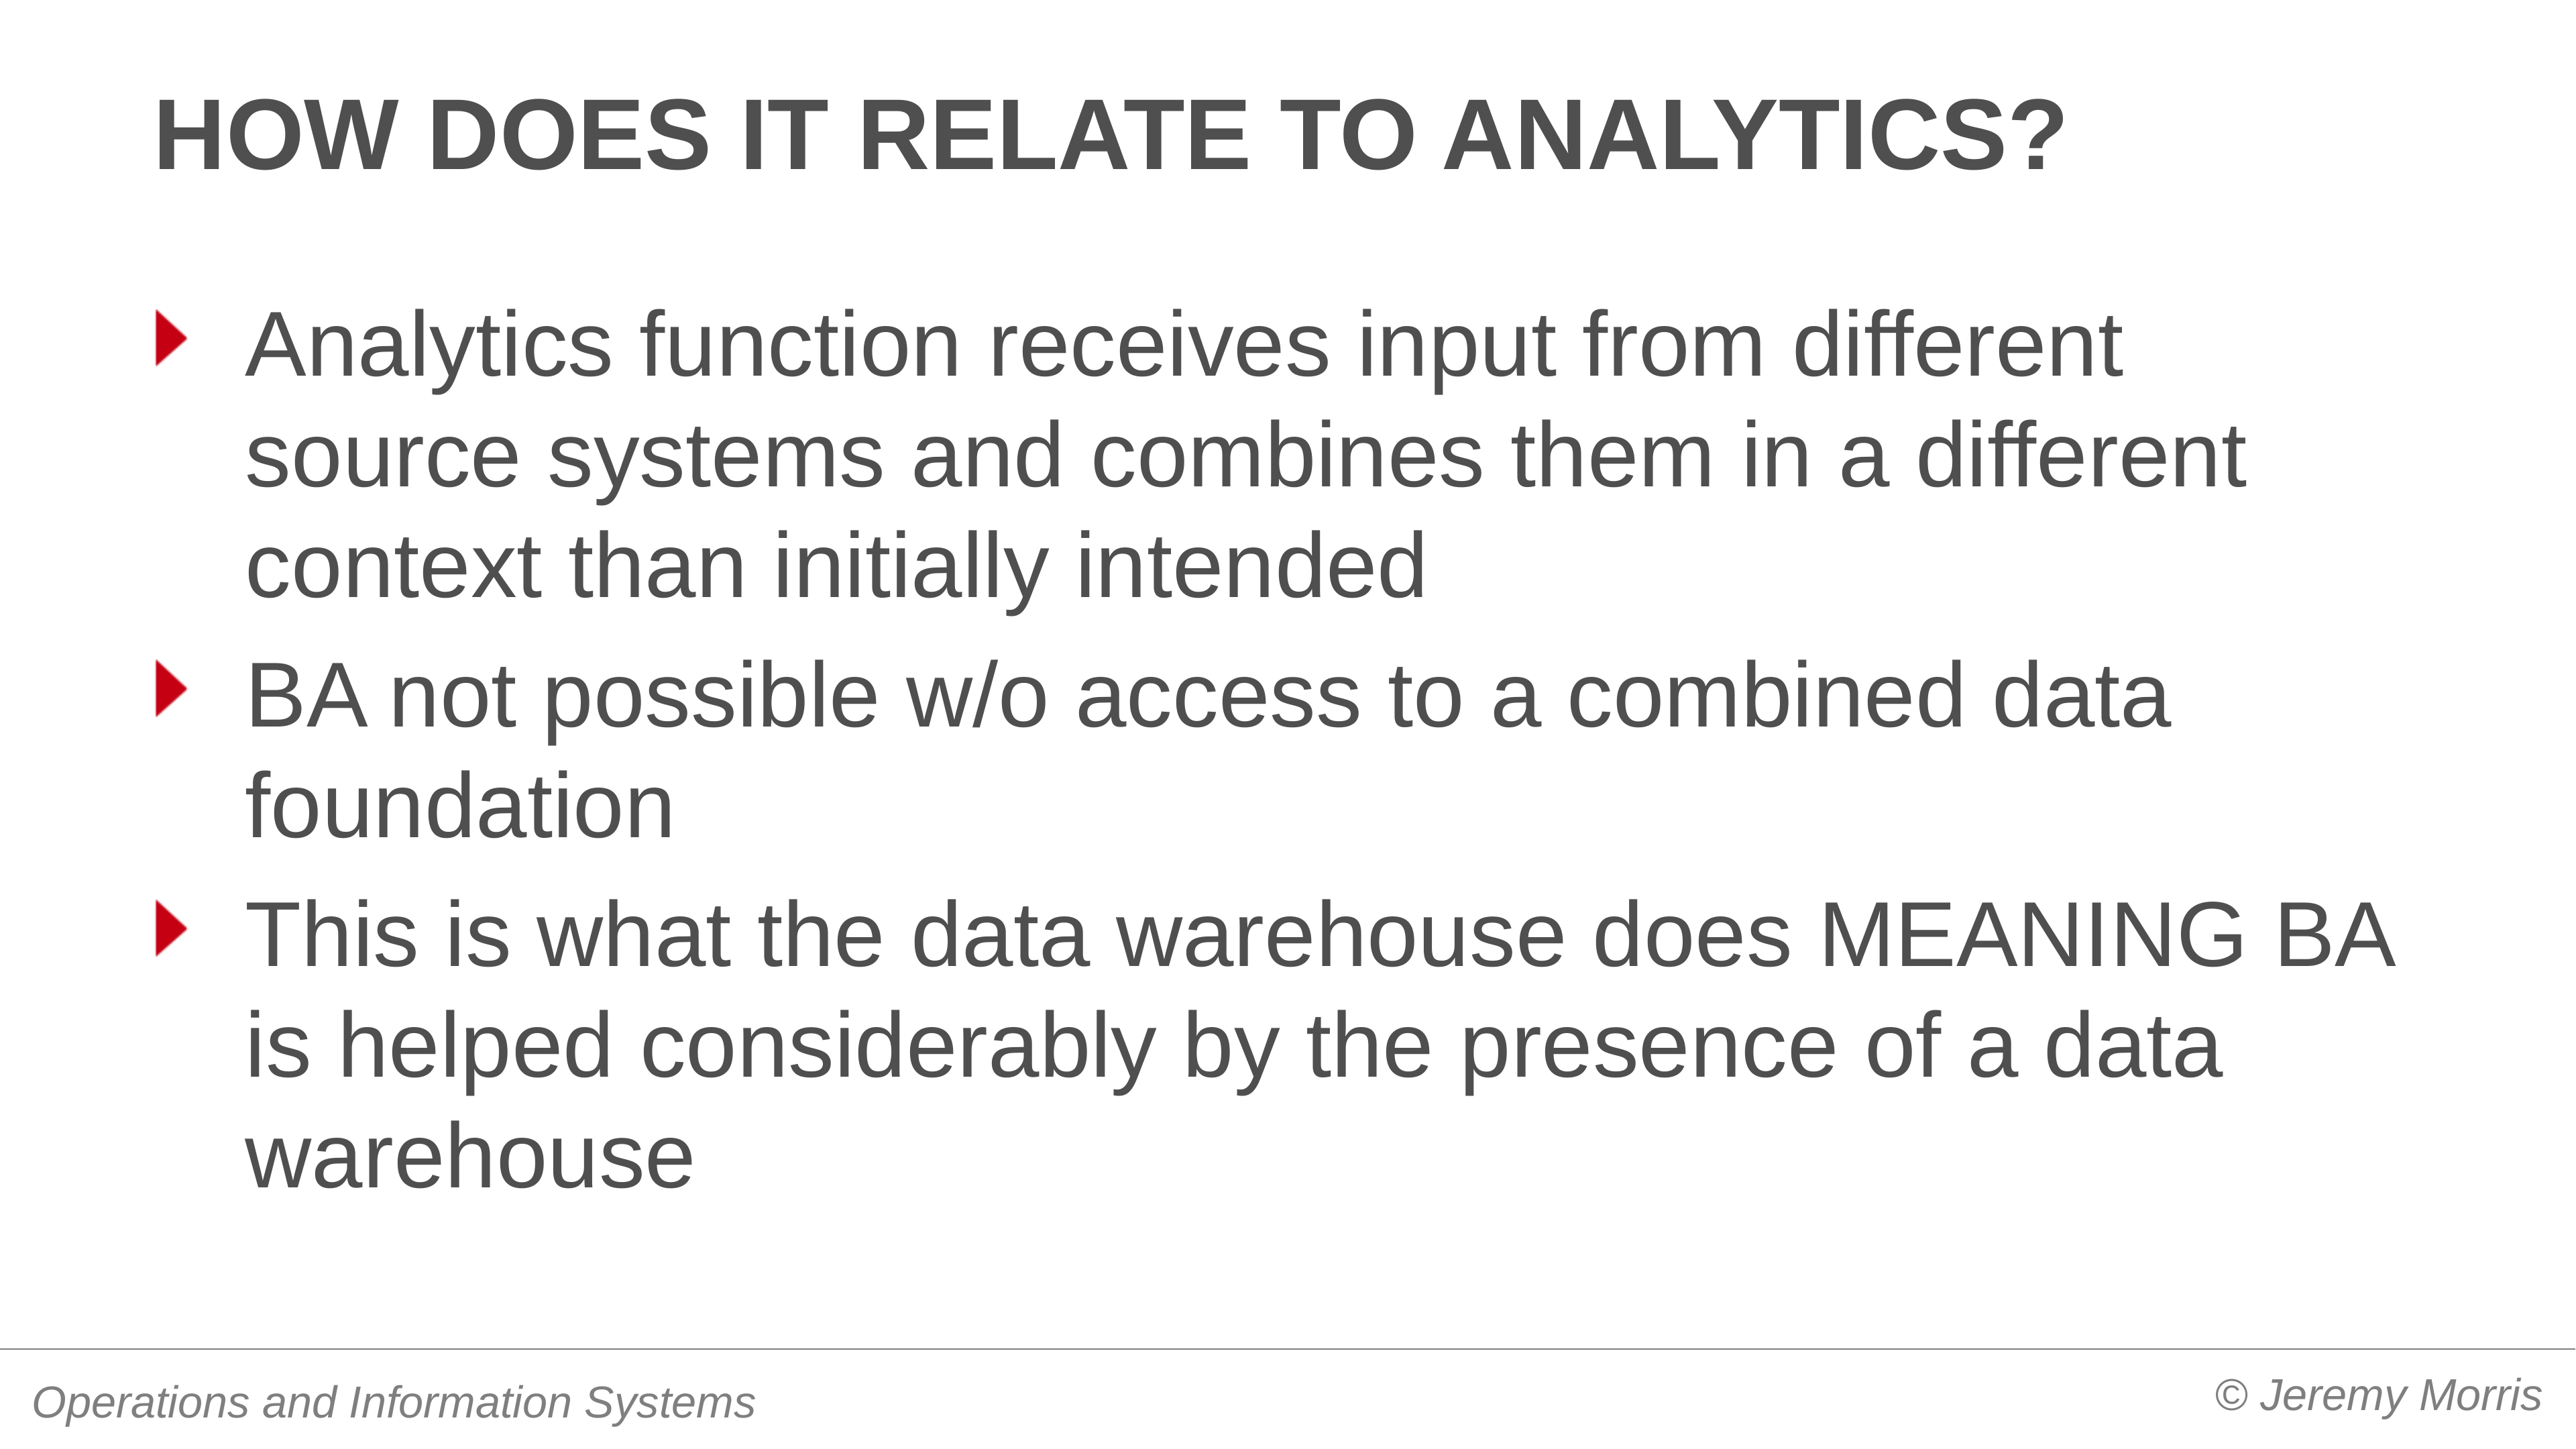

# How does it relate to analytics?
Analytics function receives input from different source systems and combines them in a different context than initially intended
BA not possible w/o access to a combined data foundation
This is what the data warehouse does MEANING BA is helped considerably by the presence of a data warehouse